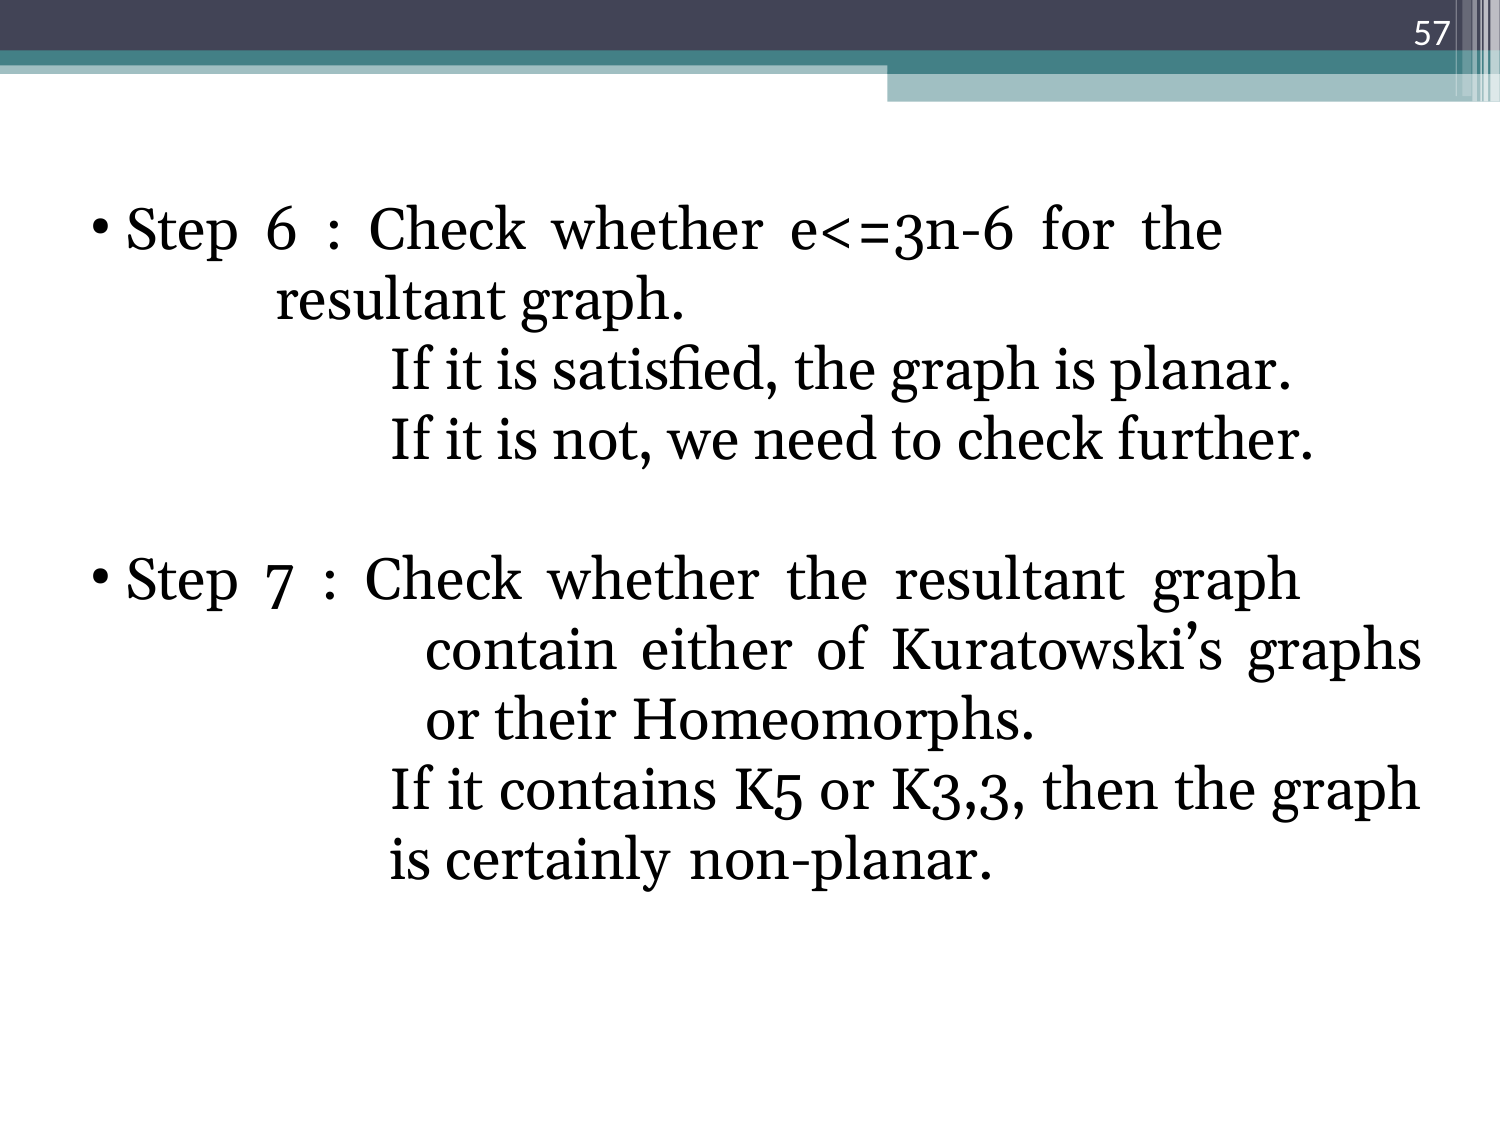

57
Step 6 : Check whether e<=3n-6 for the 			resultant graph.
		If it is satisfied, the graph is planar.
		If it is not, we need to check further.

Step 7 : Check whether the resultant graph 			contain either of Kuratowski’s graphs 		or their Homeomorphs.
		If it contains K5 or K3,3, then the graph 		is certainly 	non-planar.